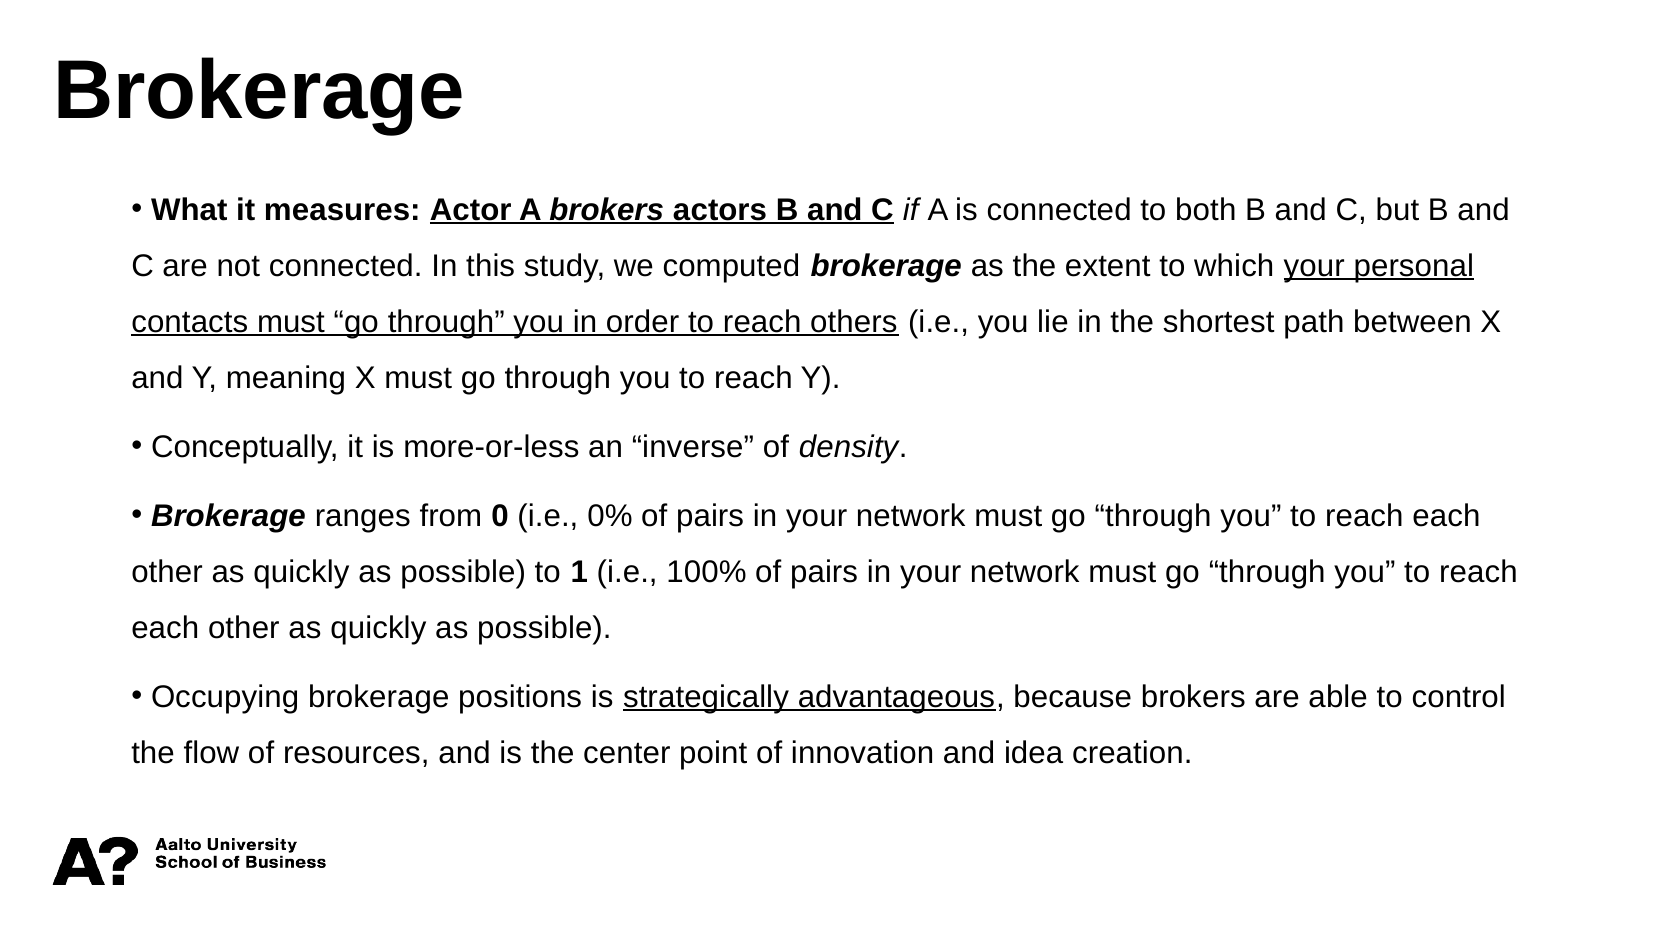

Brokerage
 What it measures: Actor A brokers actors B and C if A is connected to both B and C, but B and C are not connected. In this study, we computed brokerage as the extent to which your personal contacts must “go through” you in order to reach others (i.e., you lie in the shortest path between X and Y, meaning X must go through you to reach Y).
 Conceptually, it is more-or-less an “inverse” of density.
 Brokerage ranges from 0 (i.e., 0% of pairs in your network must go “through you” to reach each other as quickly as possible) to 1 (i.e., 100% of pairs in your network must go “through you” to reach each other as quickly as possible).
 Occupying brokerage positions is strategically advantageous, because brokers are able to control the flow of resources, and is the center point of innovation and idea creation.